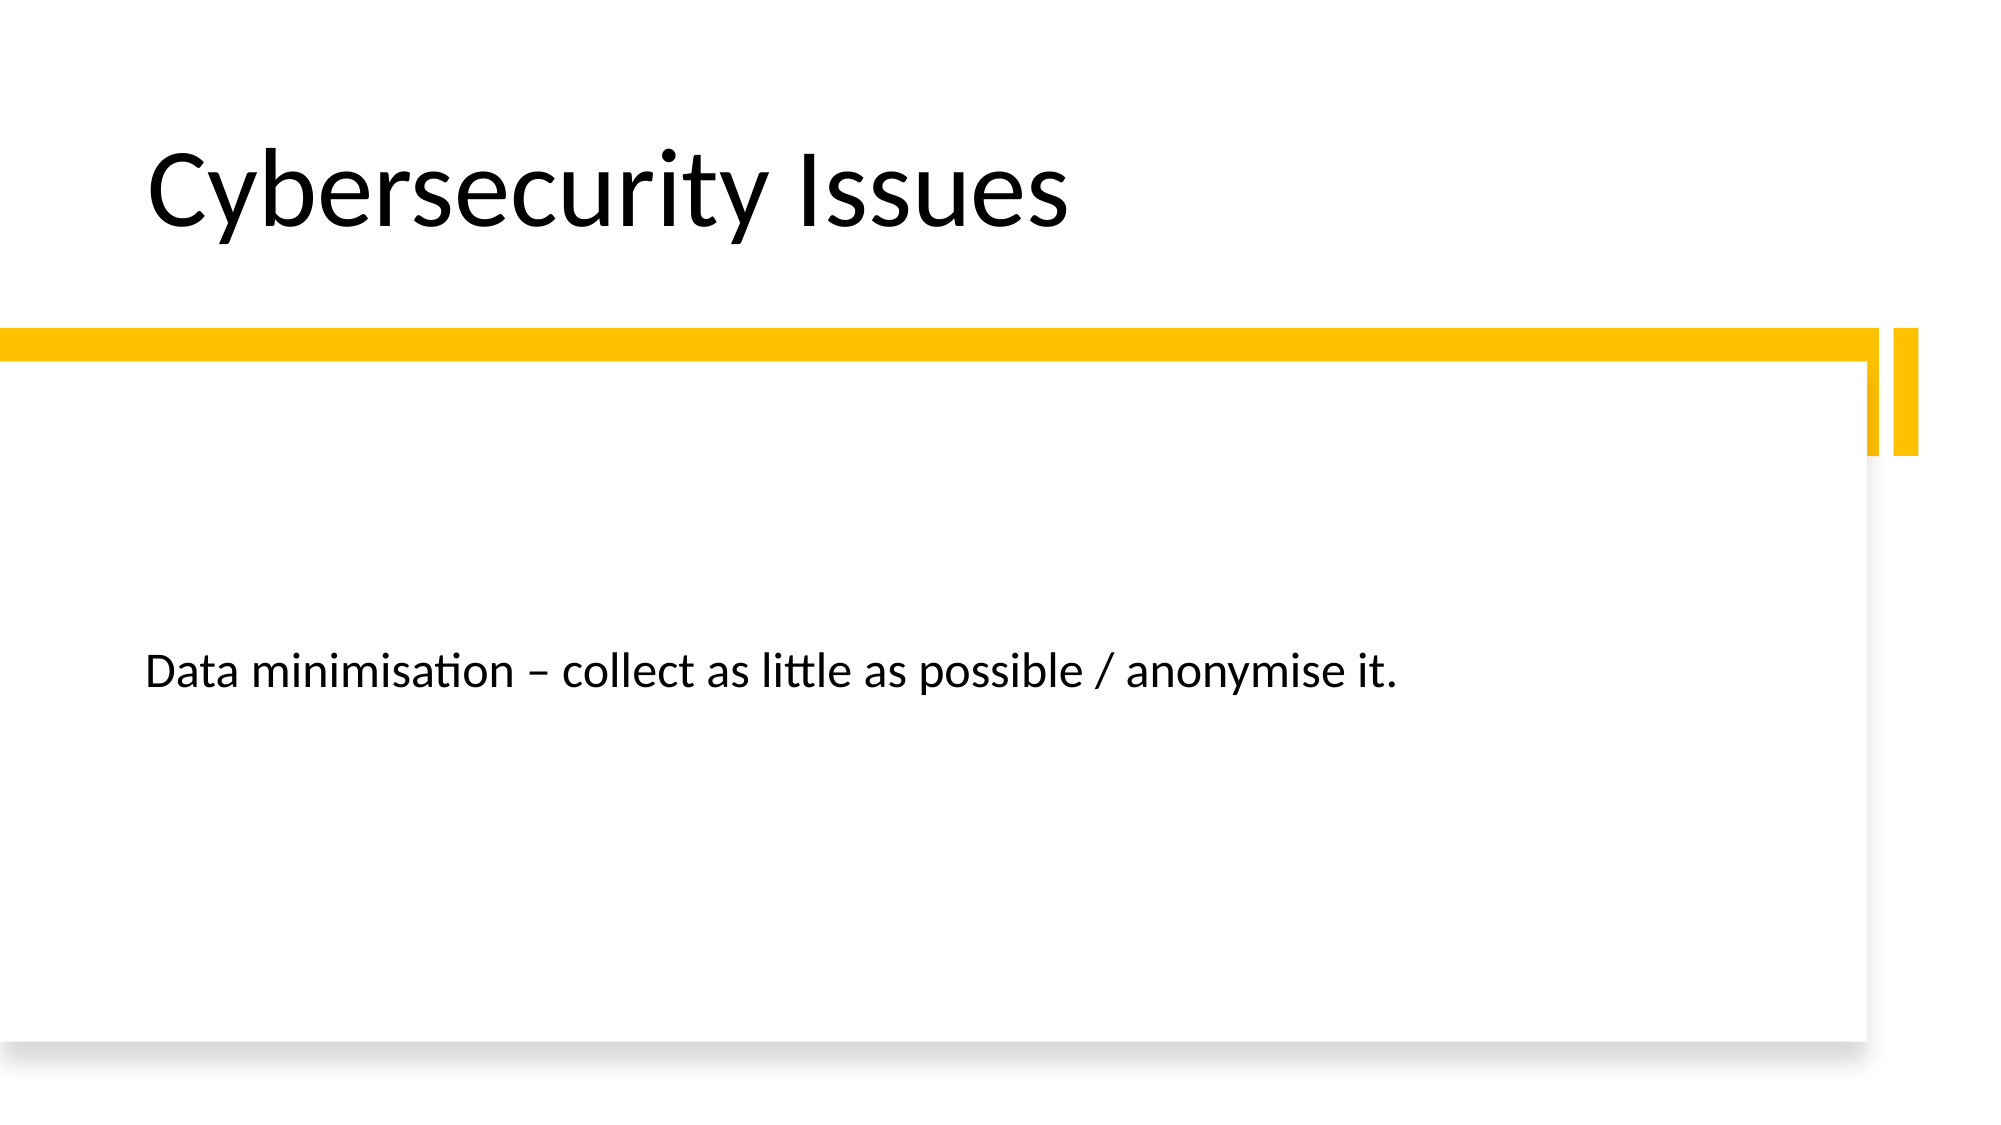

# Cybersecurity Issues

Data minimisation – collect as little as possible / anonymise it.